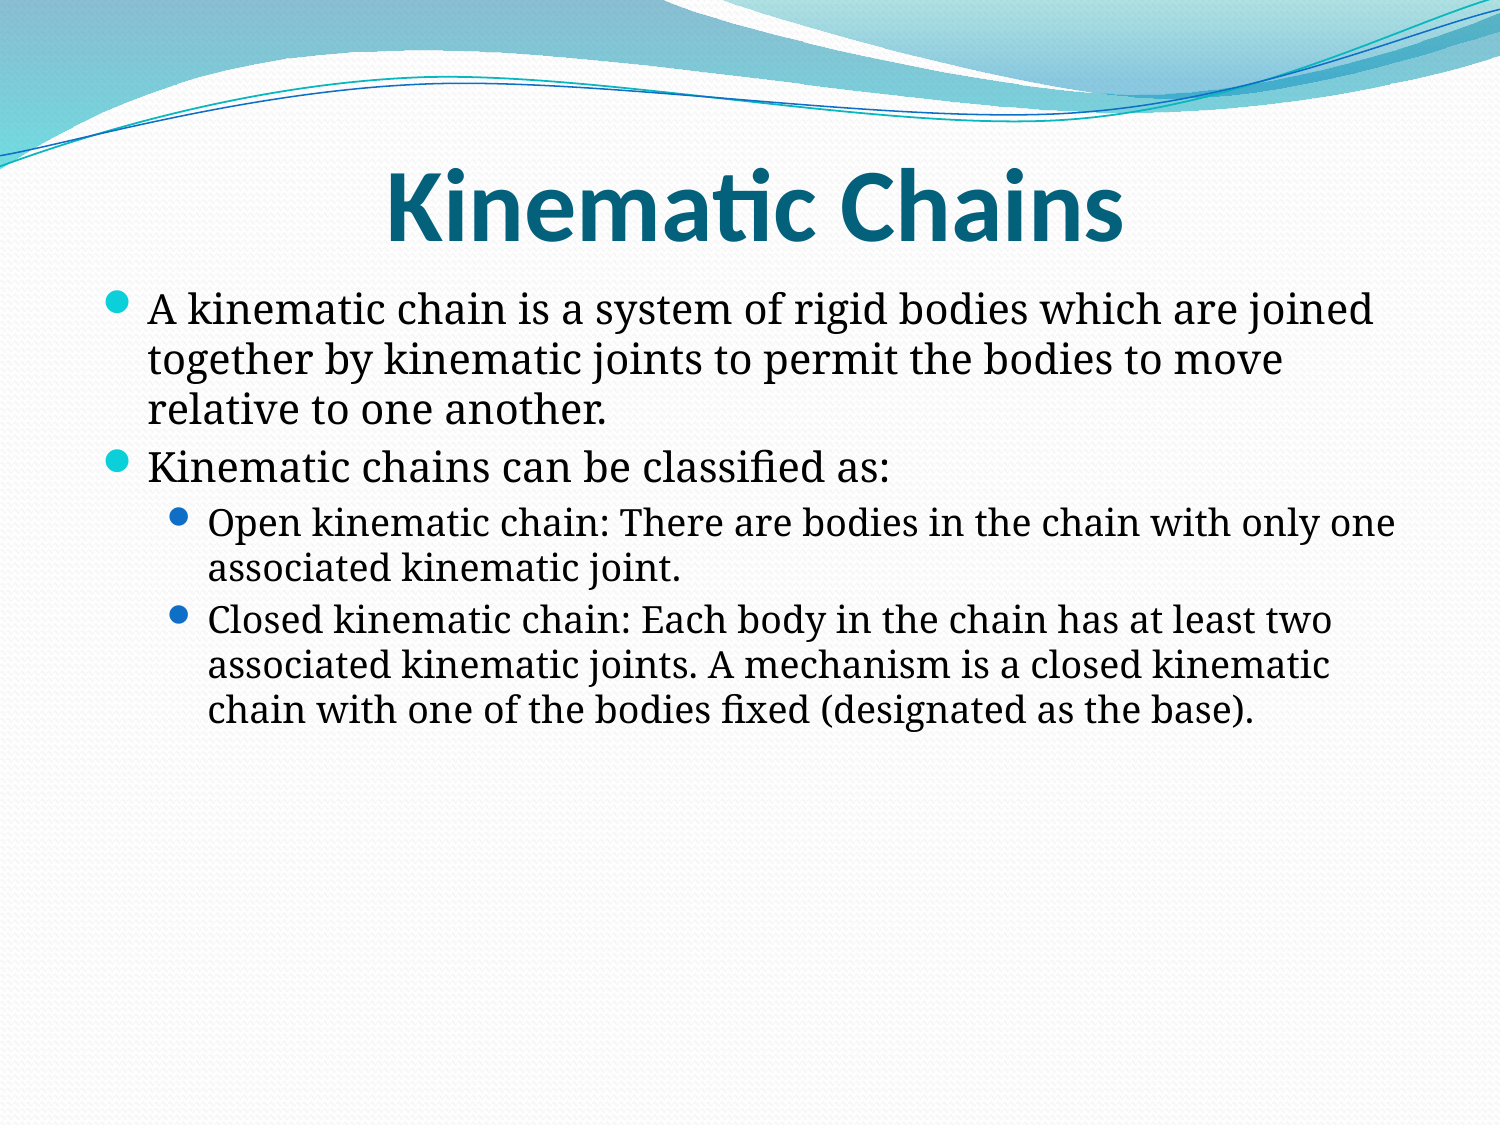

# Kinematic Chains
A kinematic chain is a system of rigid bodies which are joined together by kinematic joints to permit the bodies to move relative to one another.
Kinematic chains can be classified as:
Open kinematic chain: There are bodies in the chain with only one associated kinematic joint.
Closed kinematic chain: Each body in the chain has at least two associated kinematic joints. A mechanism is a closed kinematic chain with one of the bodies fixed (designated as the base).